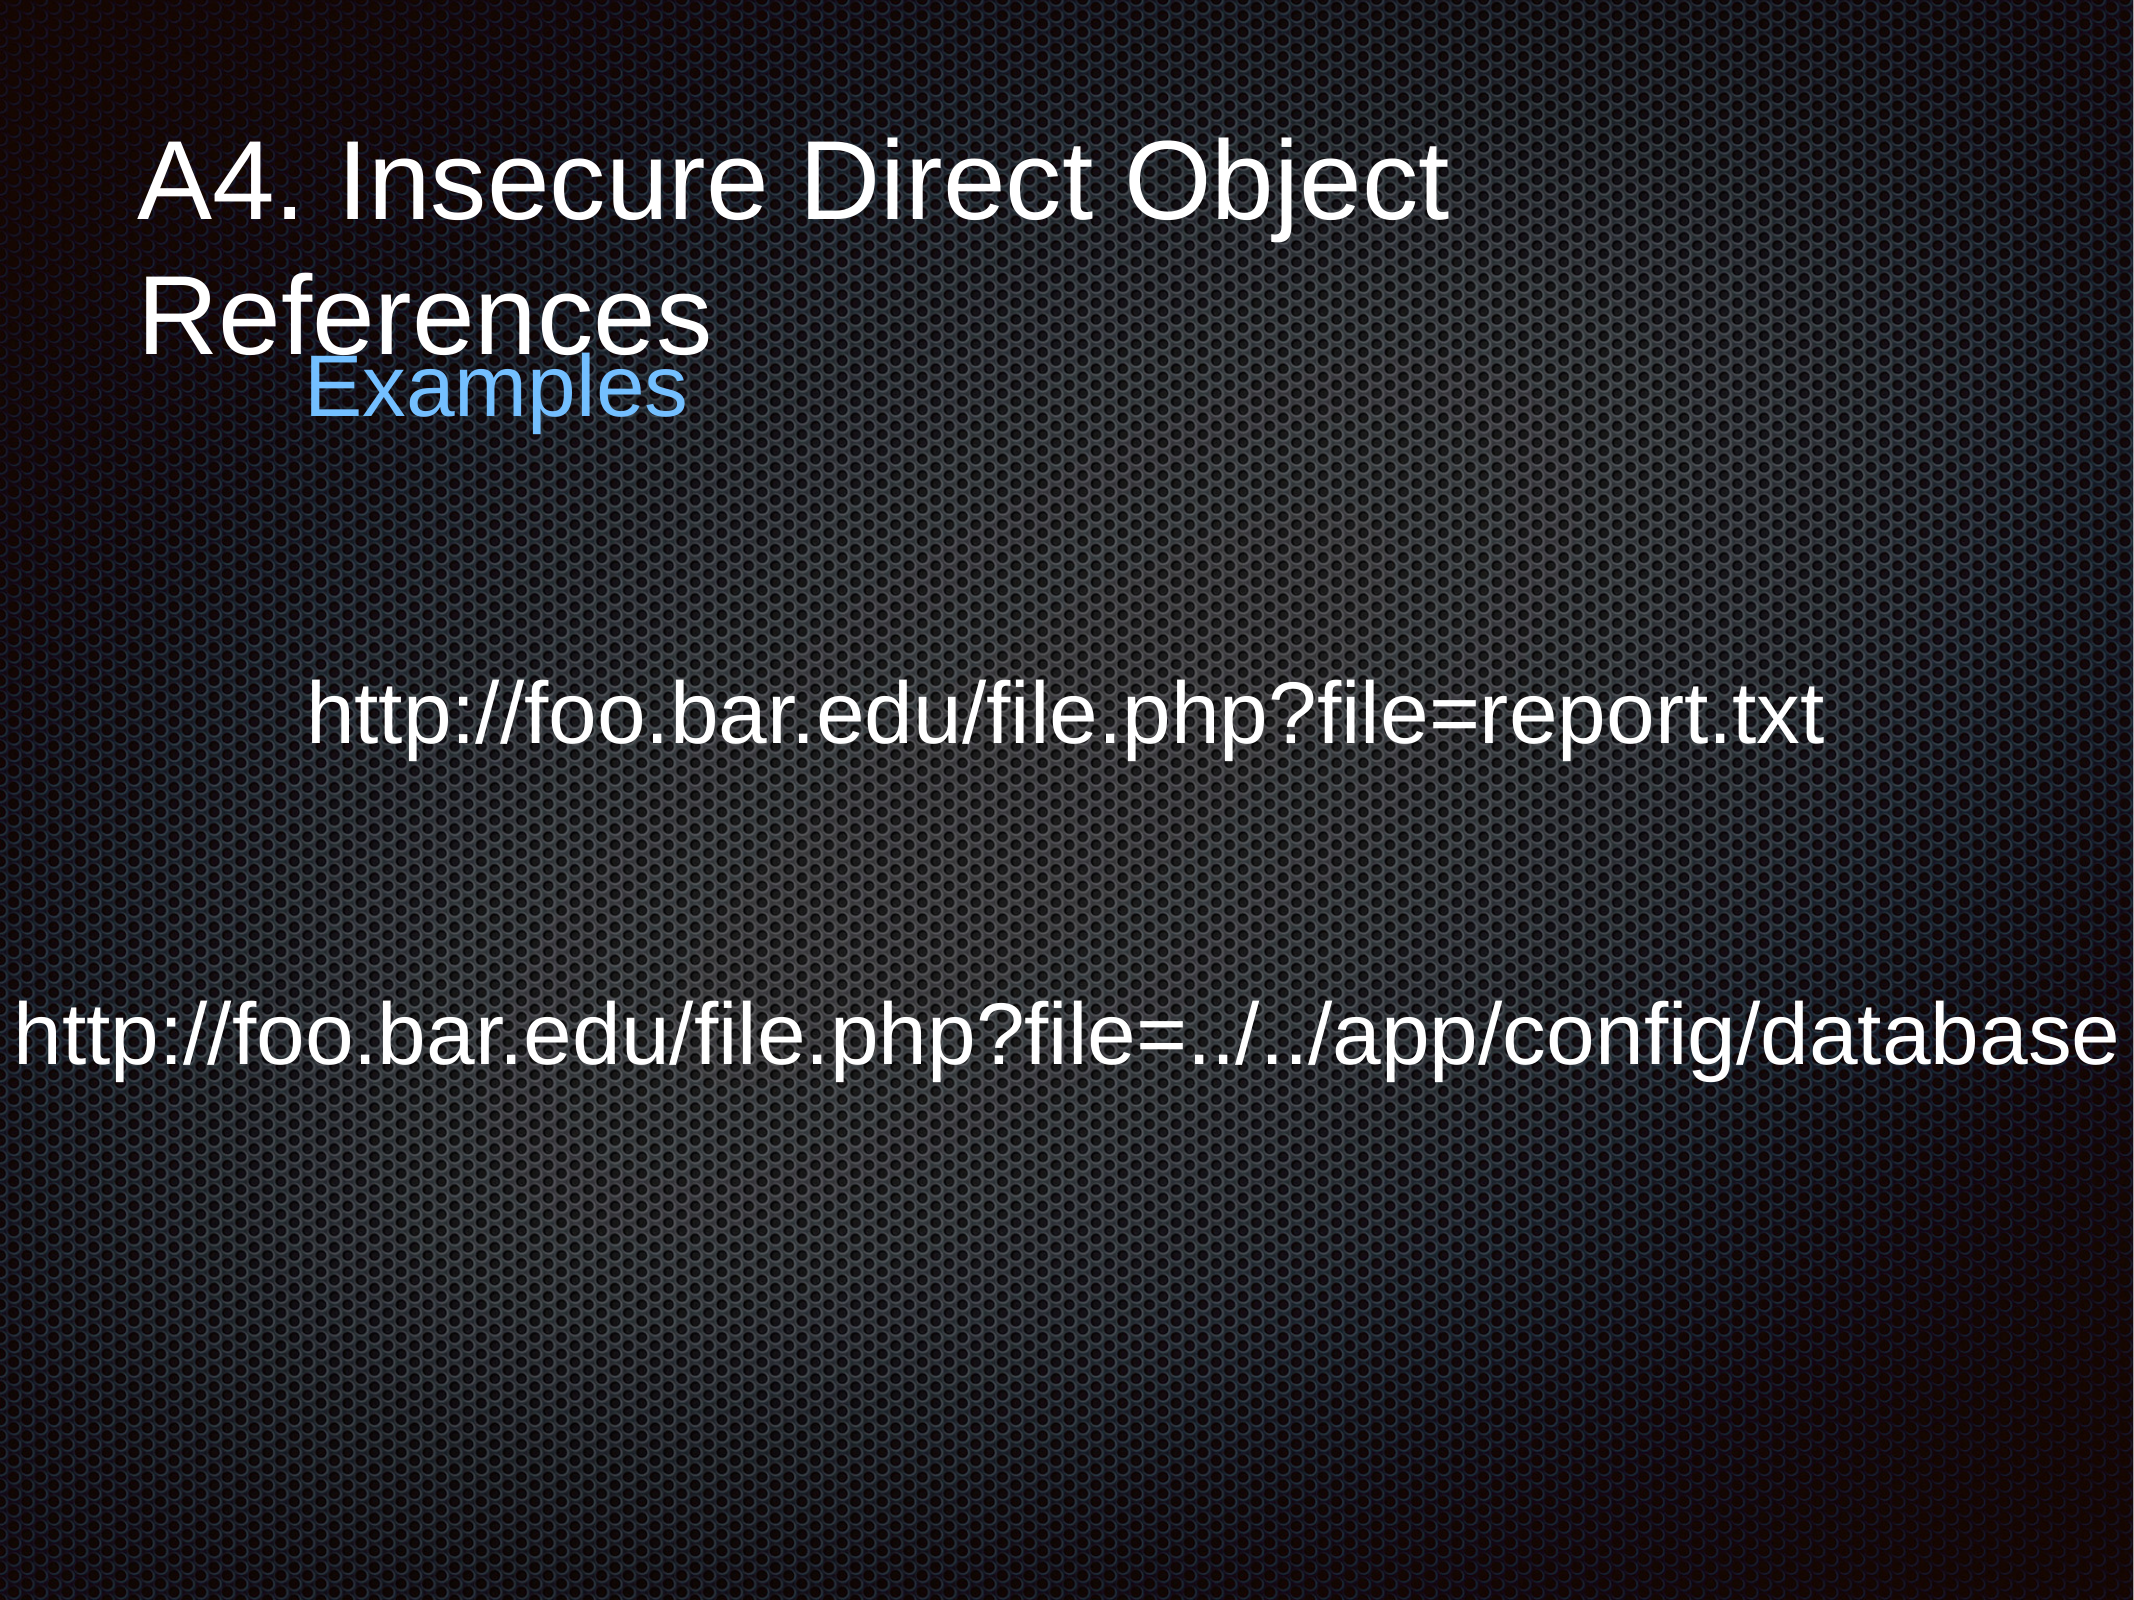

# A4. Insecure Direct Object References
Examples
http://foo.bar.edu/file.php?file=report.txt
http://foo.bar.edu/file.php?file=../../app/config/database